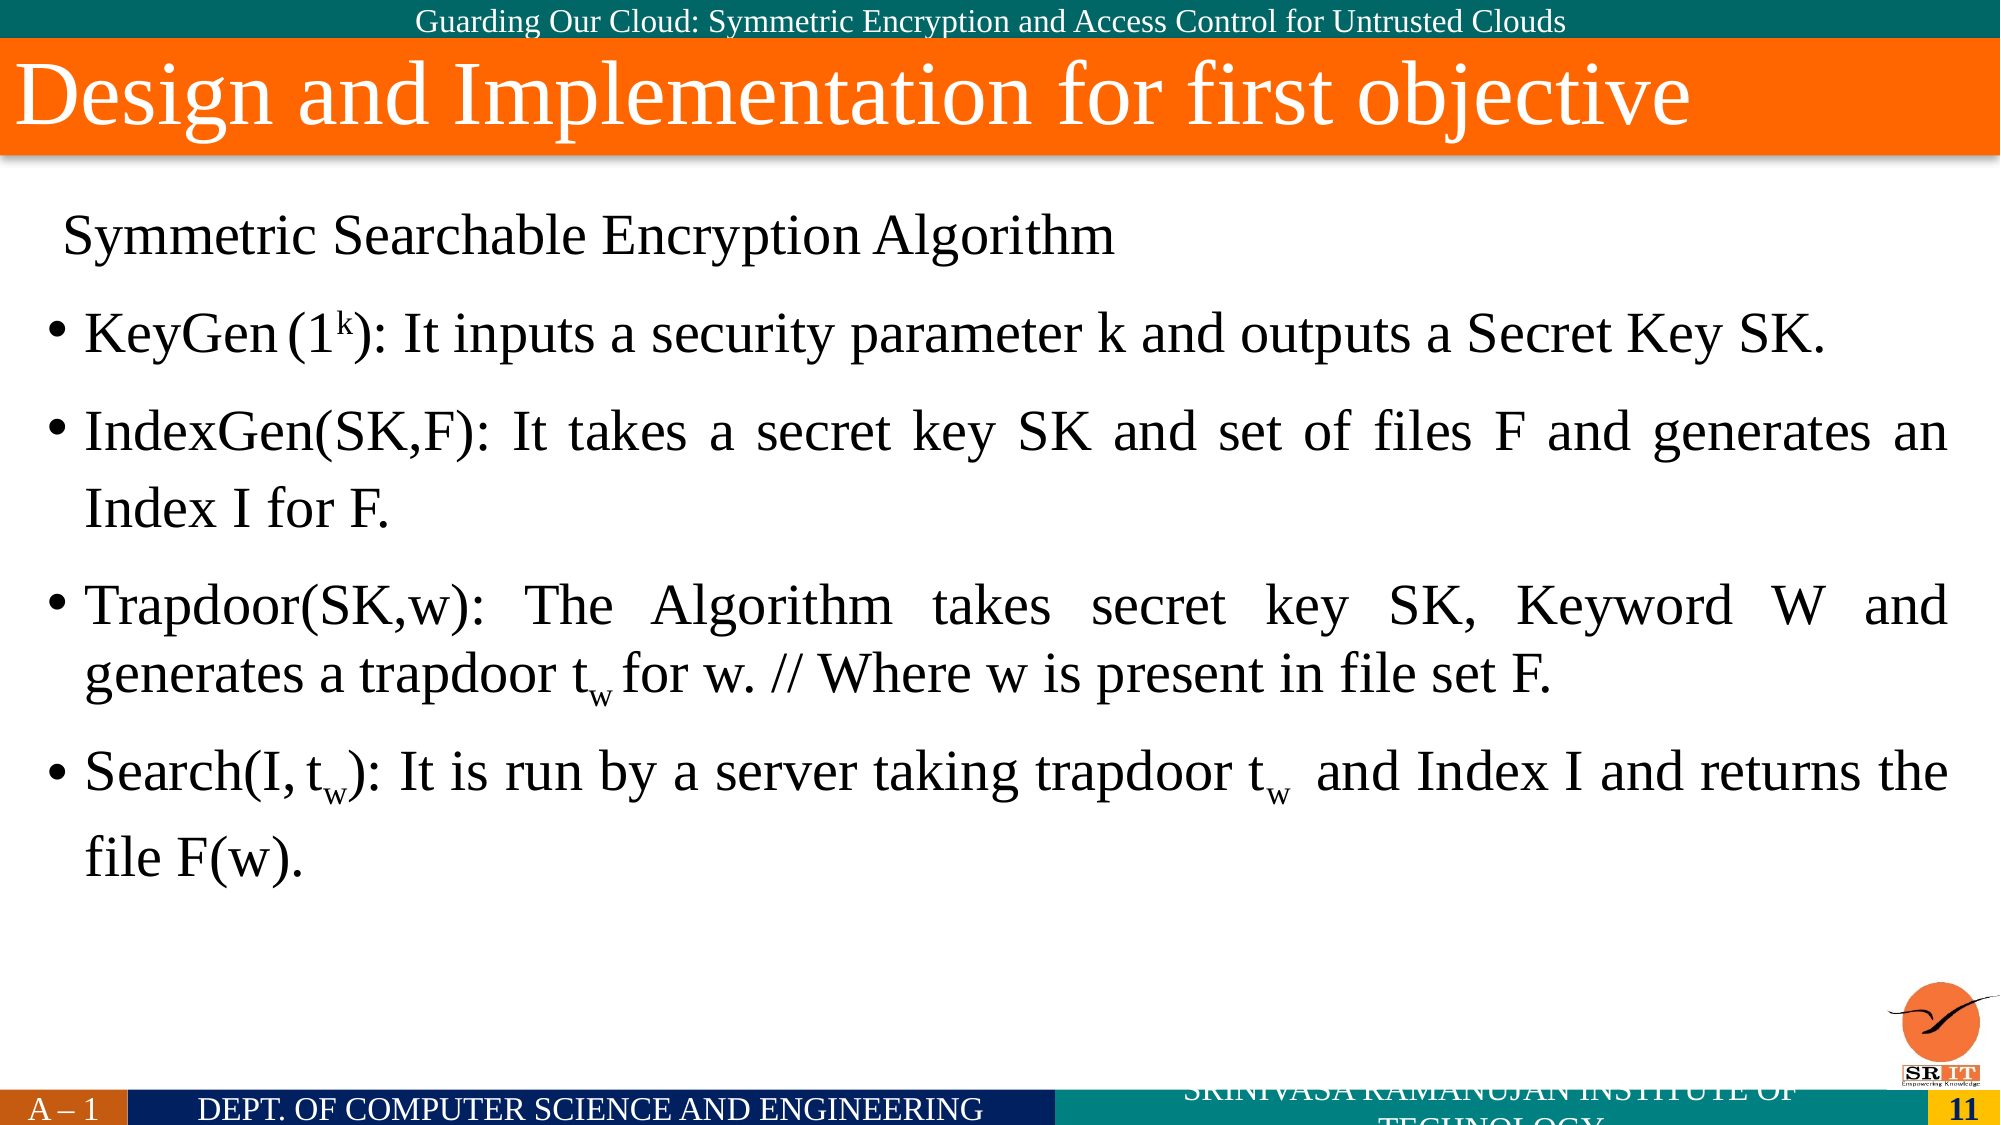

Design and Implementation for first objective
# Symmetric Searchable Encryption Algorithm
KeyGen (1k): It inputs a security parameter k and outputs a Secret Key SK.
IndexGen(SK,F): It takes a secret key SK and set of files F and generates an Index I for F.
Trapdoor(SK,w): The Algorithm takes secret key SK, Keyword W and generates a trapdoor tw for w. // Where w is present in file set F.
Search(I, tw): It is run by a server taking trapdoor tw  and Index I and returns the file F(w).